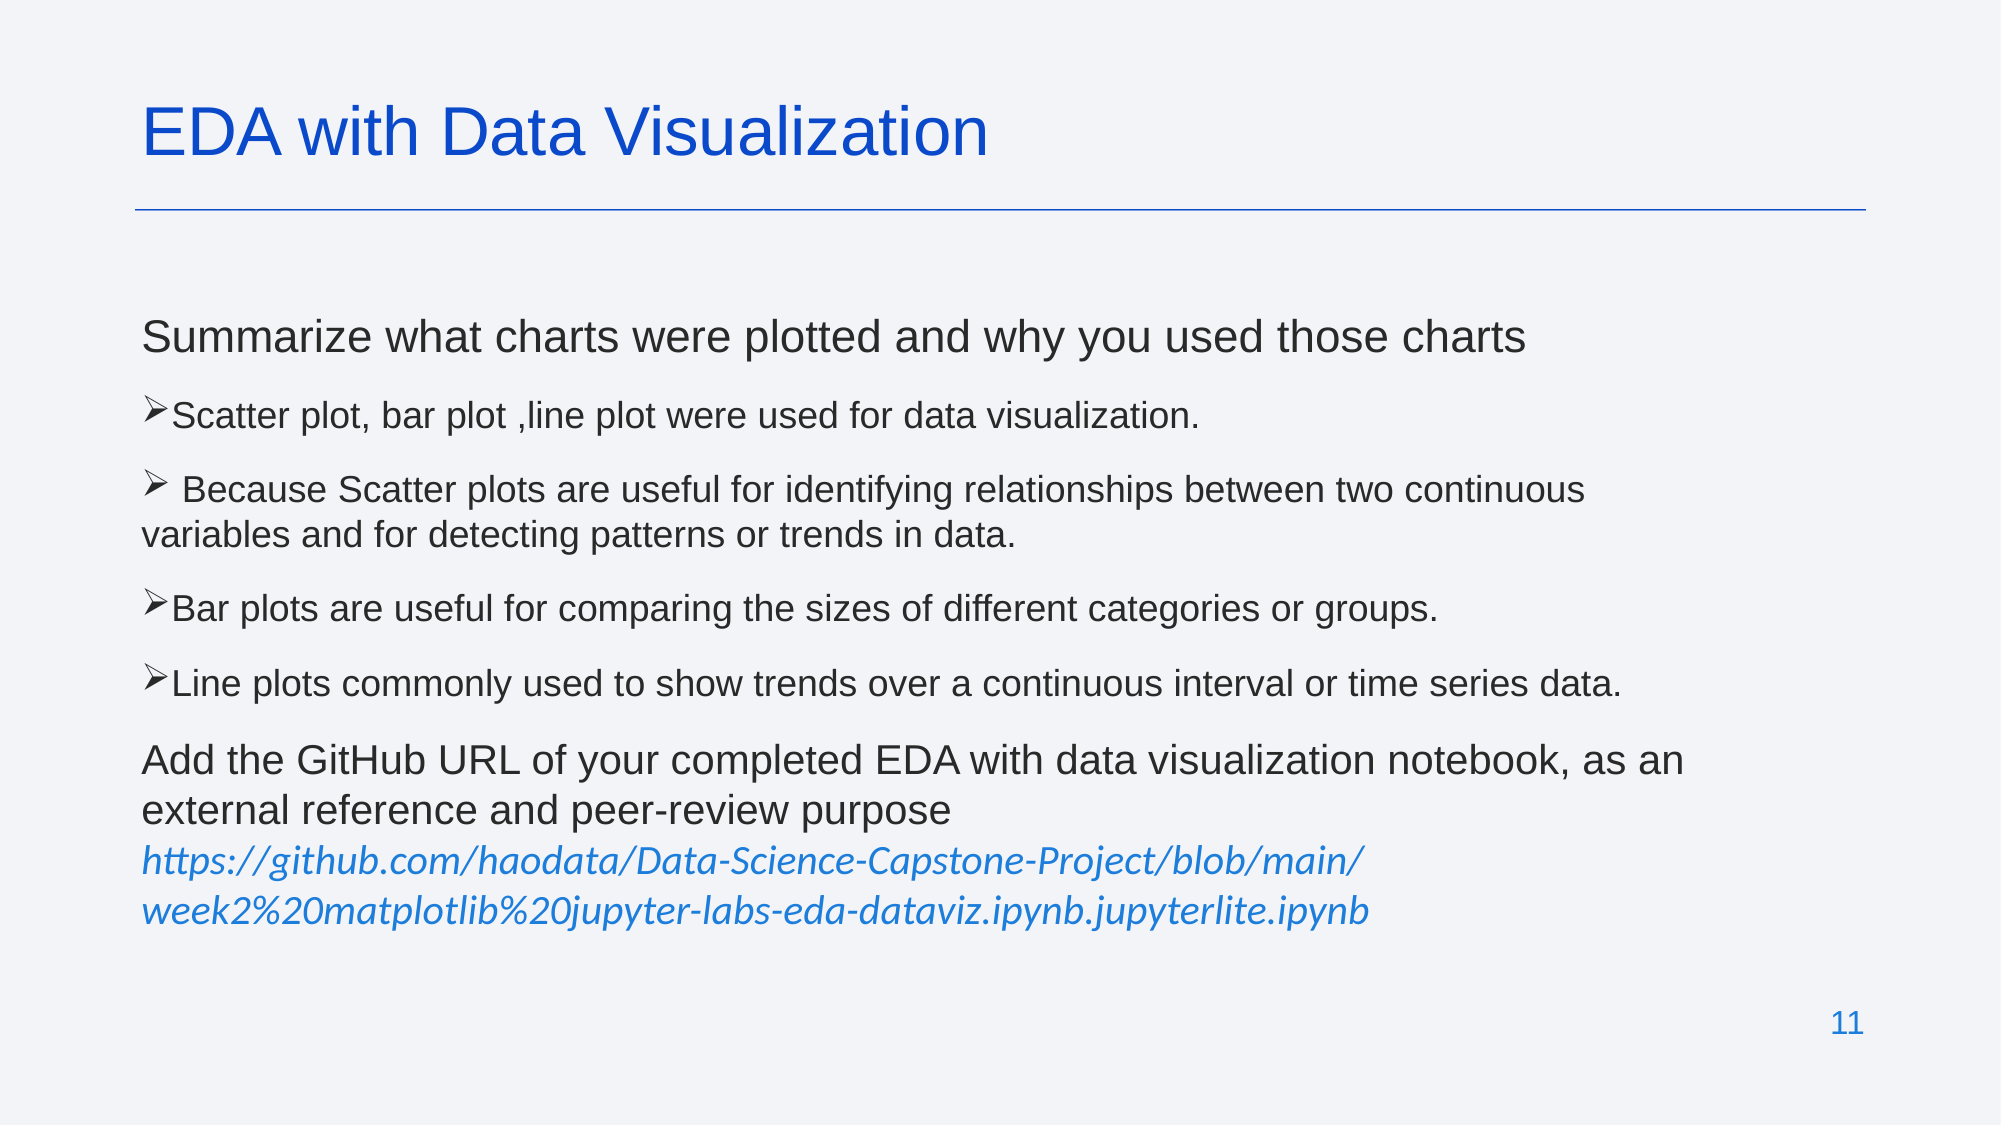

EDA with Data Visualization
Summarize what charts were plotted and why you used those charts
Scatter plot, bar plot ,line plot were used for data visualization.
 Because Scatter plots are useful for identifying relationships between two continuous variables and for detecting patterns or trends in data.
Bar plots are useful for comparing the sizes of different categories or groups.
Line plots commonly used to show trends over a continuous interval or time series data.
Add the GitHub URL of your completed EDA with data visualization notebook, as an external reference and peer-review purpose
https://github.com/haodata/Data-Science-Capstone-Project/blob/main/week2%20matplotlib%20jupyter-labs-eda-dataviz.ipynb.jupyterlite.ipynb
11